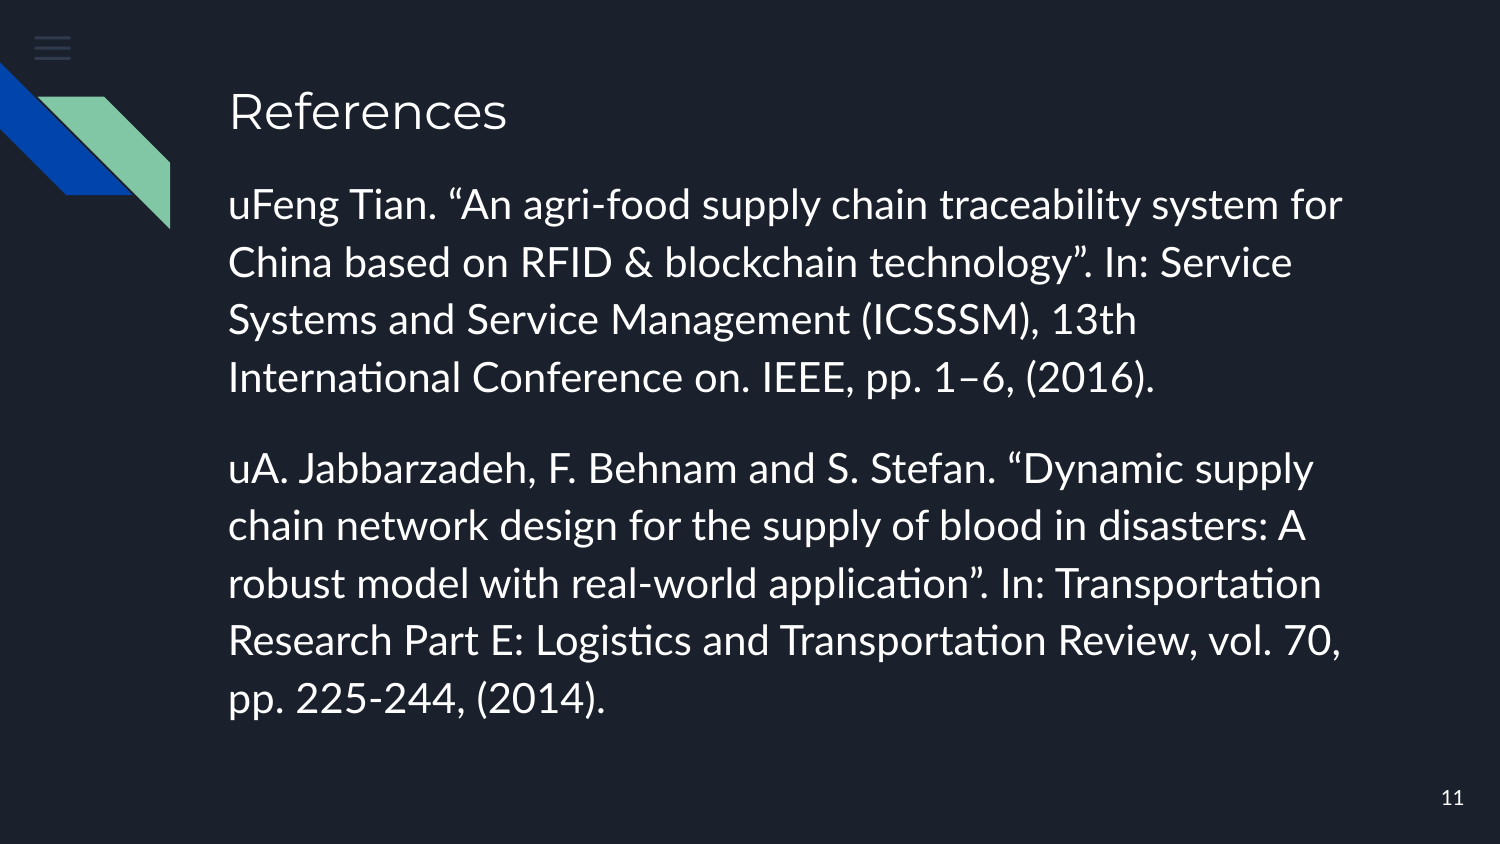

# References
uFeng Tian. “An agri-food supply chain traceability system for China based on RFID & blockchain technology”. In: Service Systems and Service Management (ICSSSM), 13th International Conference on. IEEE, pp. 1–6, (2016).
uA. Jabbarzadeh, F. Behnam and S. Stefan. “Dynamic supply chain network design for the supply of blood in disasters: A robust model with real-world application”. In: Transportation Research Part E: Logistics and Transportation Review, vol. 70, pp. 225-244, (2014).

11